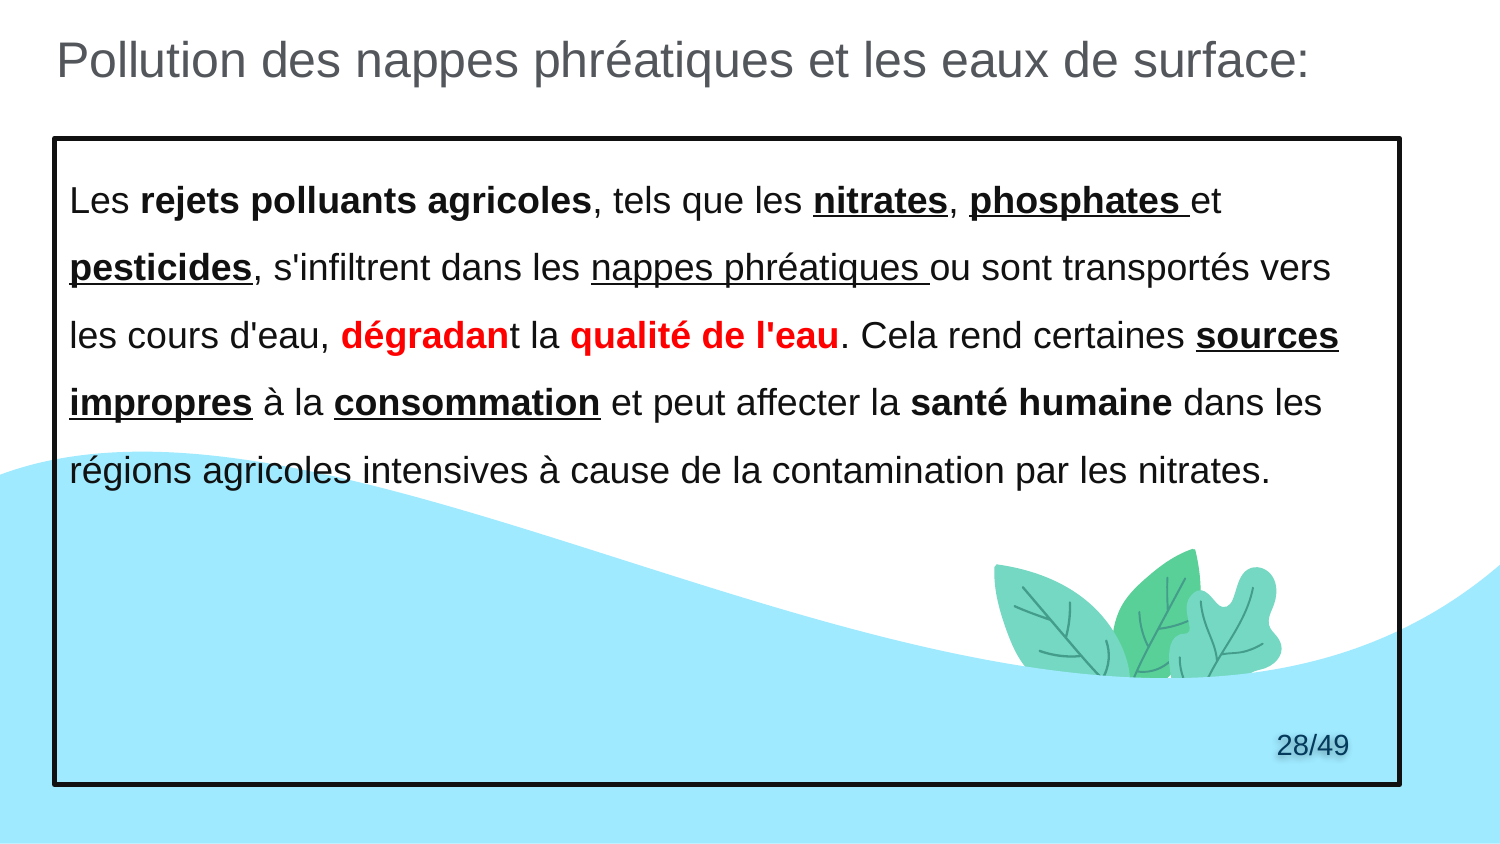

Pollution des nappes phréatiques et les eaux de surface:

# Les rejets polluants agricoles, tels que les nitrates, phosphates et pesticides, s'infiltrent dans les nappes phréatiques ou sont transportés vers les cours d'eau, dégradant la qualité de l'eau. Cela rend certaines sources impropres à la consommation et peut affecter la santé humaine dans les régions agricoles intensives à cause de la contamination par les nitrates.
28/49